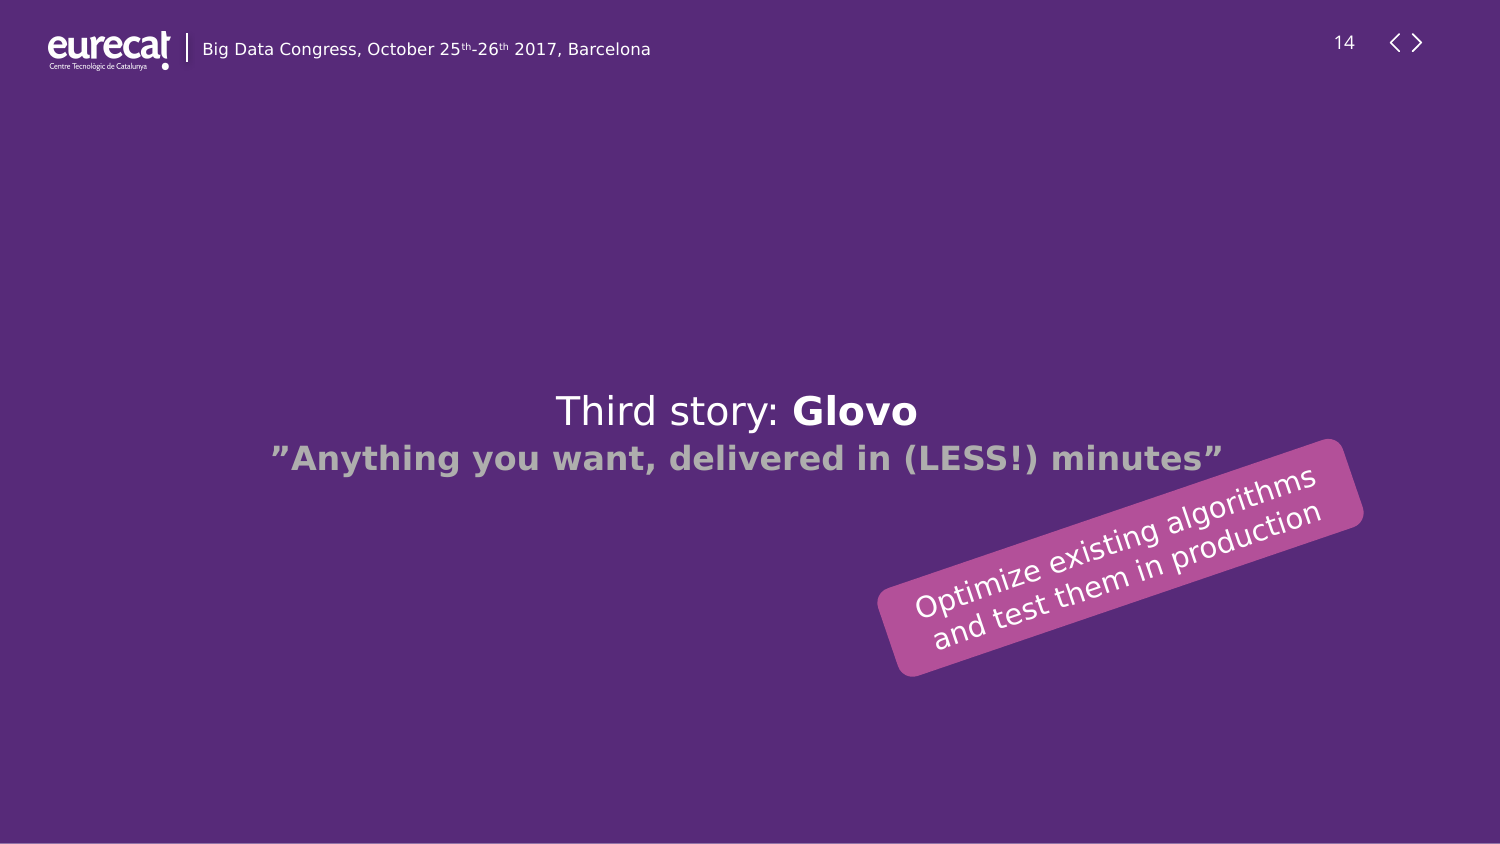

Third story: Glovo
”Anything you want, delivered in (LESS!) minutes”
Optimize existing algorithms and test them in production